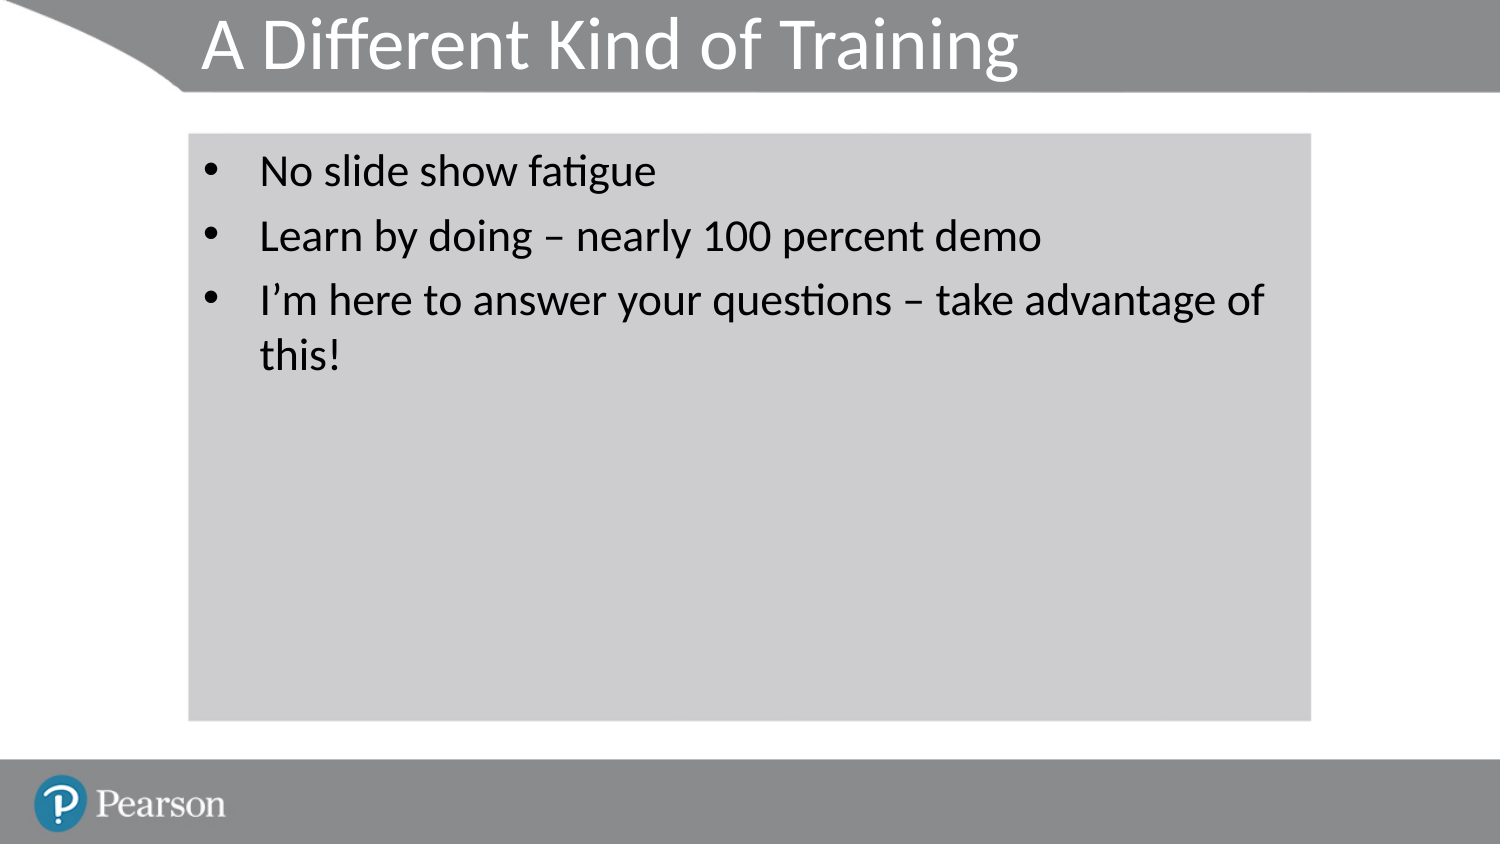

# A Different Kind of Training
No slide show fatigue
Learn by doing – nearly 100 percent demo
I’m here to answer your questions – take advantage of this!